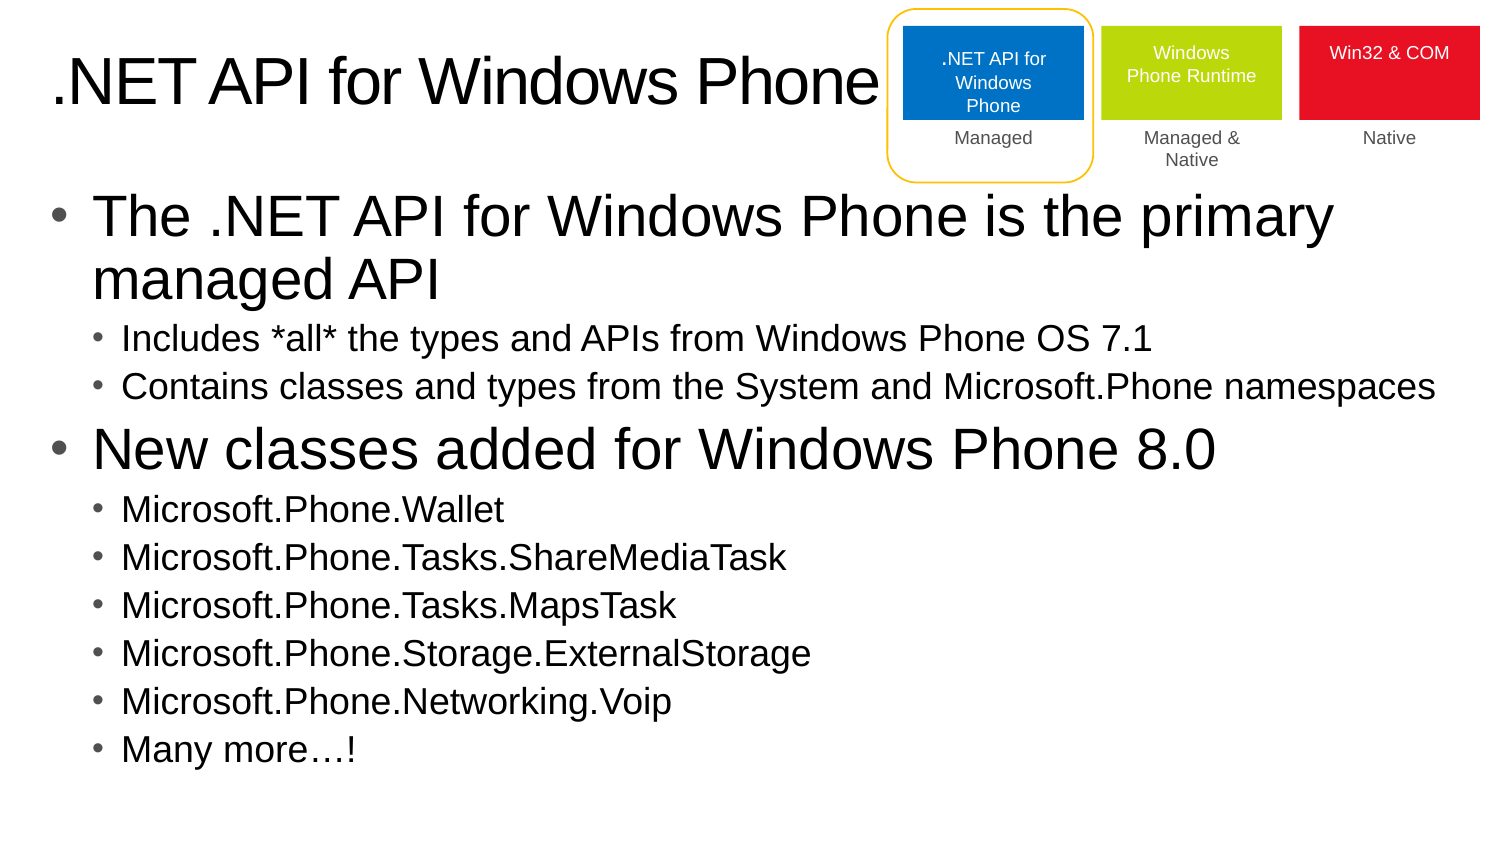

.NET API for Windows Phone
Windows Phone Runtime
Win32 & COM
Managed
Managed & Native
Native
# .NET API for Windows Phone
The .NET API for Windows Phone is the primary managed API
Includes *all* the types and APIs from Windows Phone OS 7.1
Contains classes and types from the System and Microsoft.Phone namespaces
New classes added for Windows Phone 8.0
Microsoft.Phone.Wallet
Microsoft.Phone.Tasks.ShareMediaTask
Microsoft.Phone.Tasks.MapsTask
Microsoft.Phone.Storage.ExternalStorage
Microsoft.Phone.Networking.Voip
Many more…!